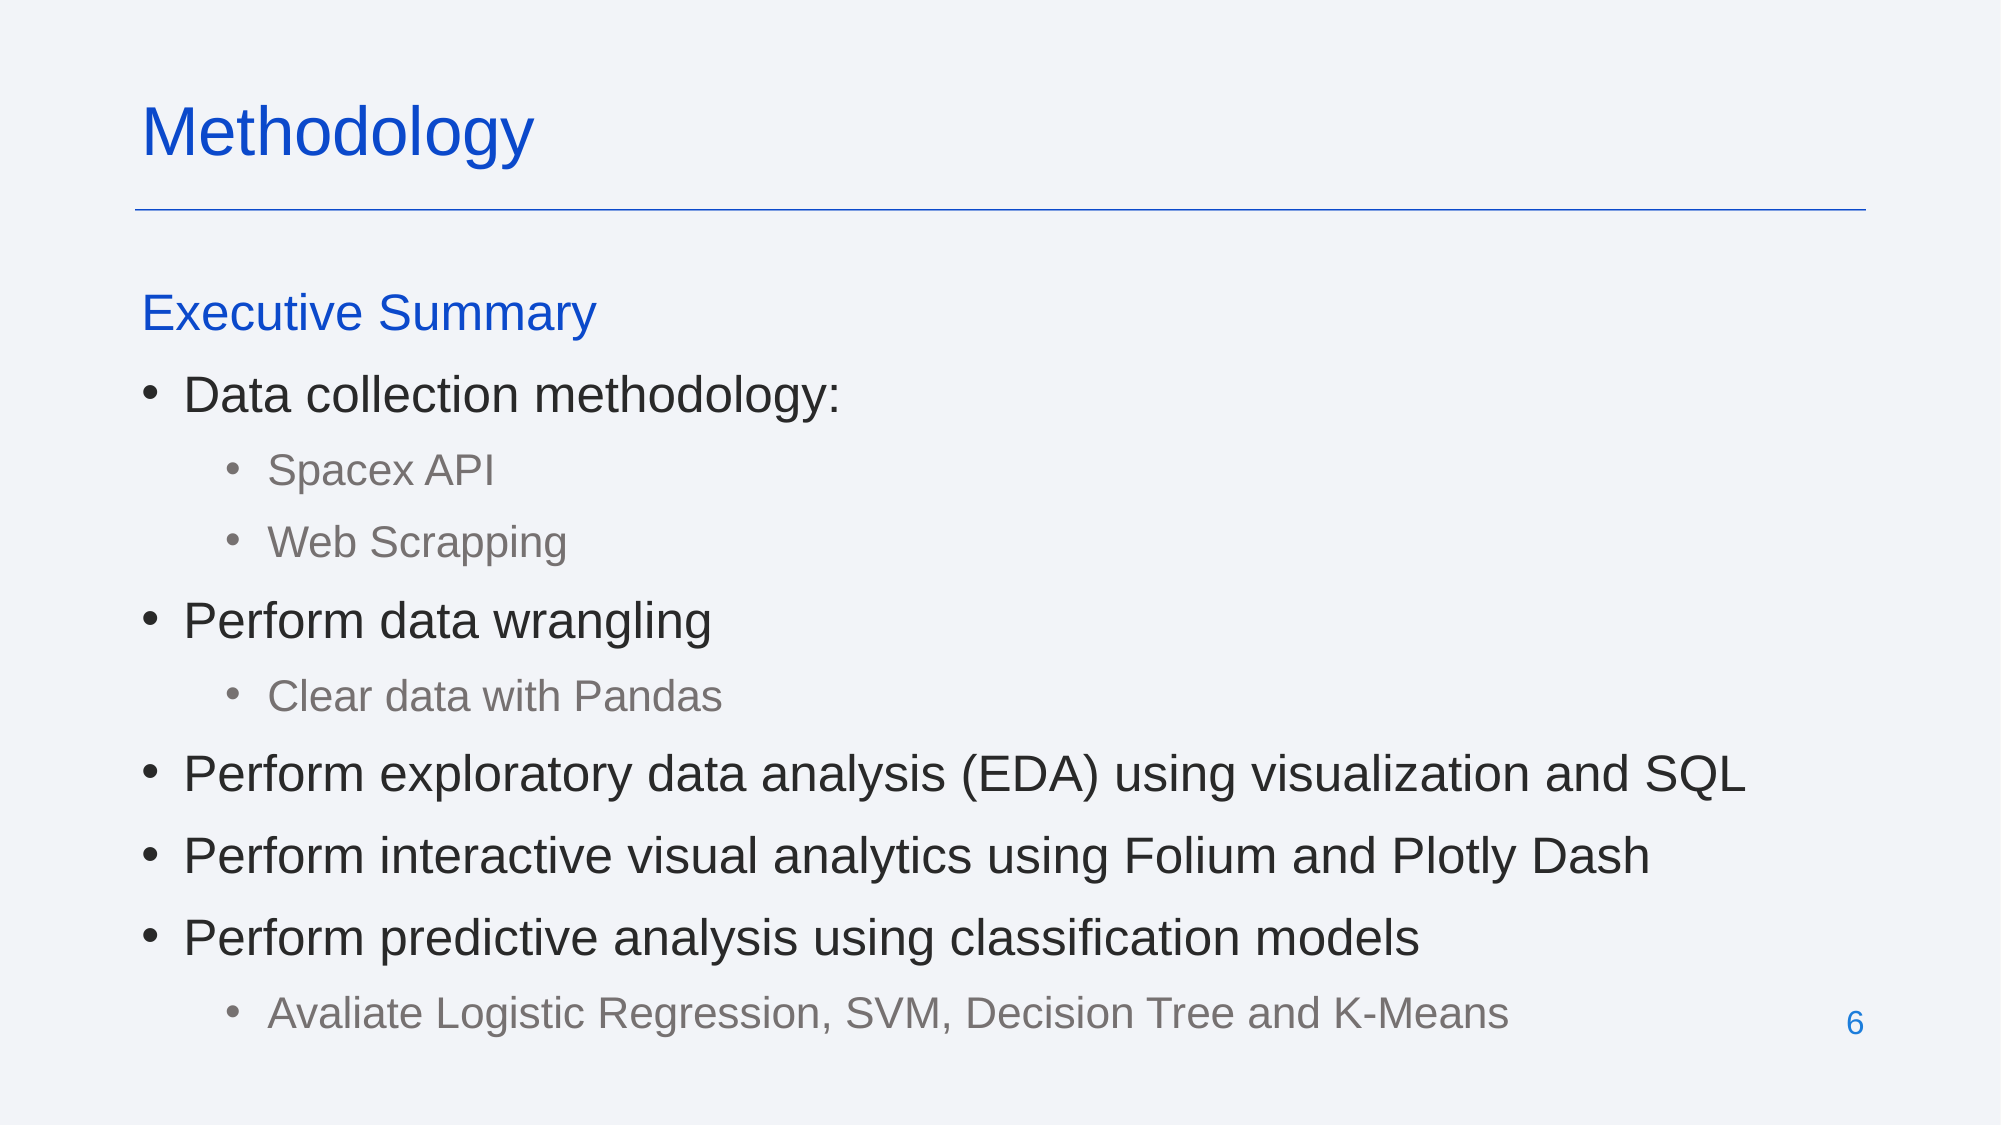

Methodology
Executive Summary
Data collection methodology:
Spacex API
Web Scrapping
Perform data wrangling
Clear data with Pandas
Perform exploratory data analysis (EDA) using visualization and SQL
Perform interactive visual analytics using Folium and Plotly Dash
Perform predictive analysis using classification models
Avaliate Logistic Regression, SVM, Decision Tree and K-Means

6